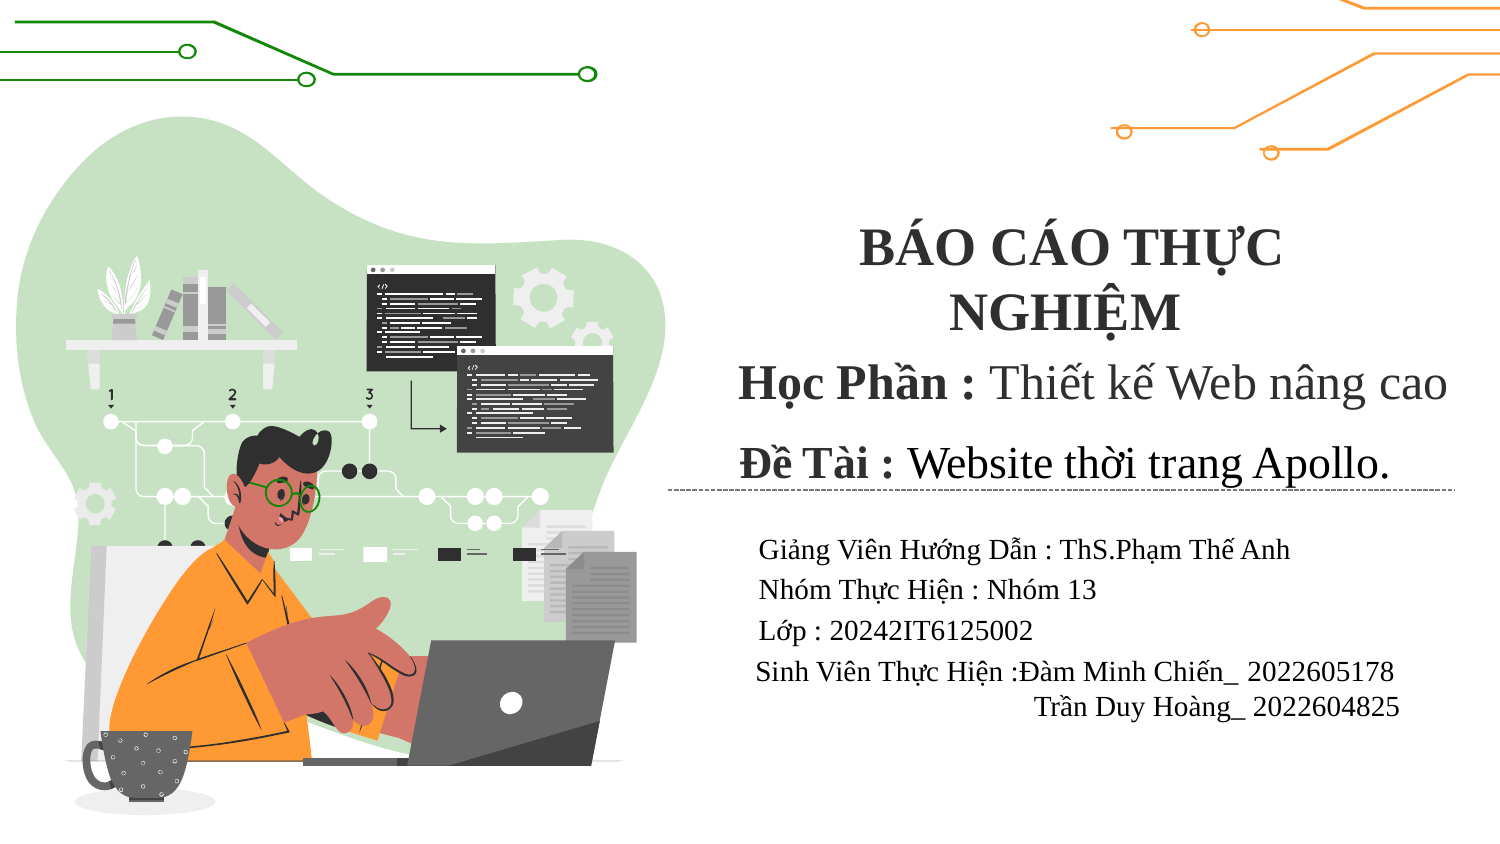

# BÁO CÁO THỰC NGHIỆM
Học Phần : Thiết kế Web nâng cao
Đề Tài : Website thời trang Apollo.
Giảng Viên Hướng Dẫn : ThS.Phạm Thế Anh
Nhóm Thực Hiện : Nhóm 13
Lớp : 20242IT6125002
Sinh Viên Thực Hiện :Đàm Minh Chiến_ 2022605178
Trần Duy Hoàng_ 2022604825